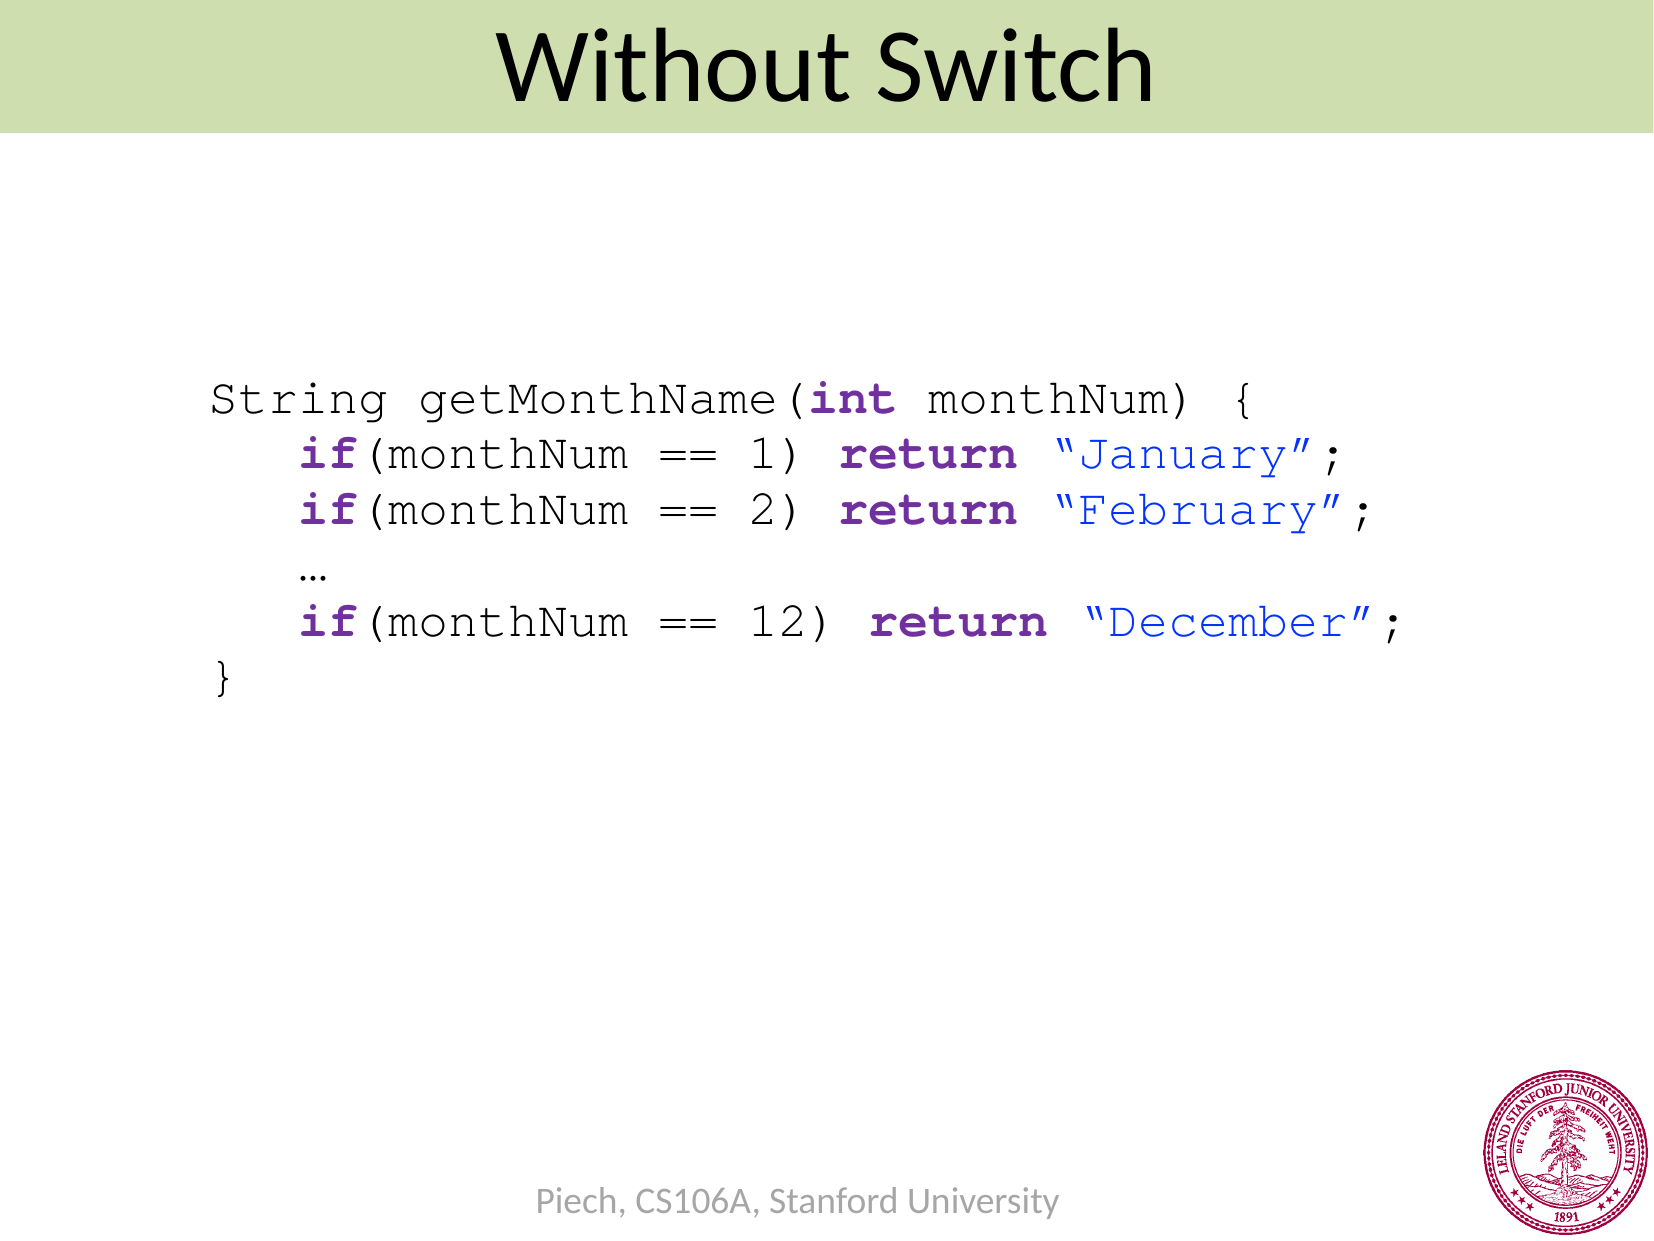

Without Switch
String getMonthName(int monthNum) {
   if(monthNum == 1) return “January”;
   if(monthNum == 2) return “February”;
   …
   if(monthNum == 12) return “December”;
}